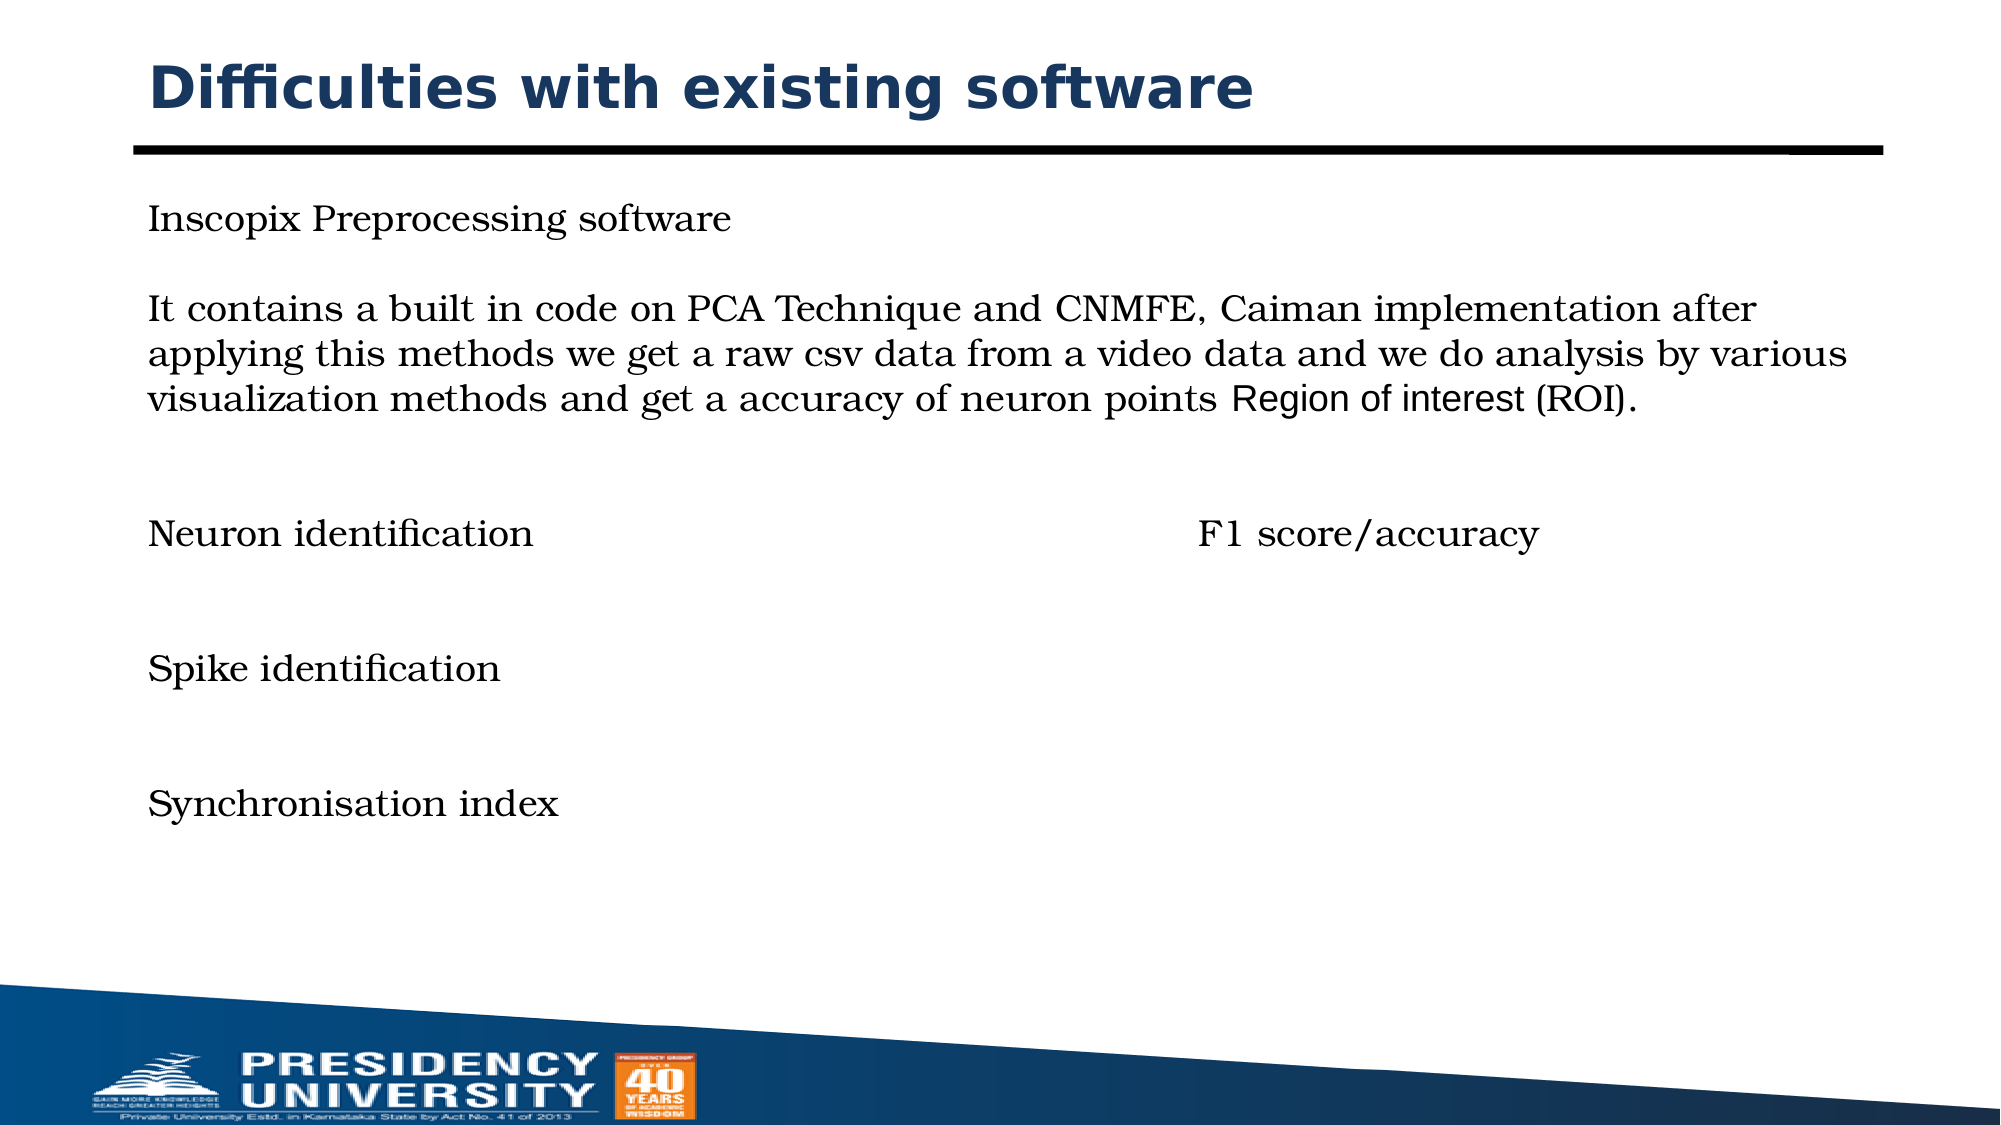

# Difficulties with existing software
Inscopix Preprocessing software

It contains a built in code on PCA Technique and CNMFE, Caiman implementation after applying this methods we get a raw csv data from a video data and we do analysis by various visualization methods and get a accuracy of neuron points Region of interest (ROI).

Neuron identification      				F1 score/accuracy

Spike identification

Synchronisation index